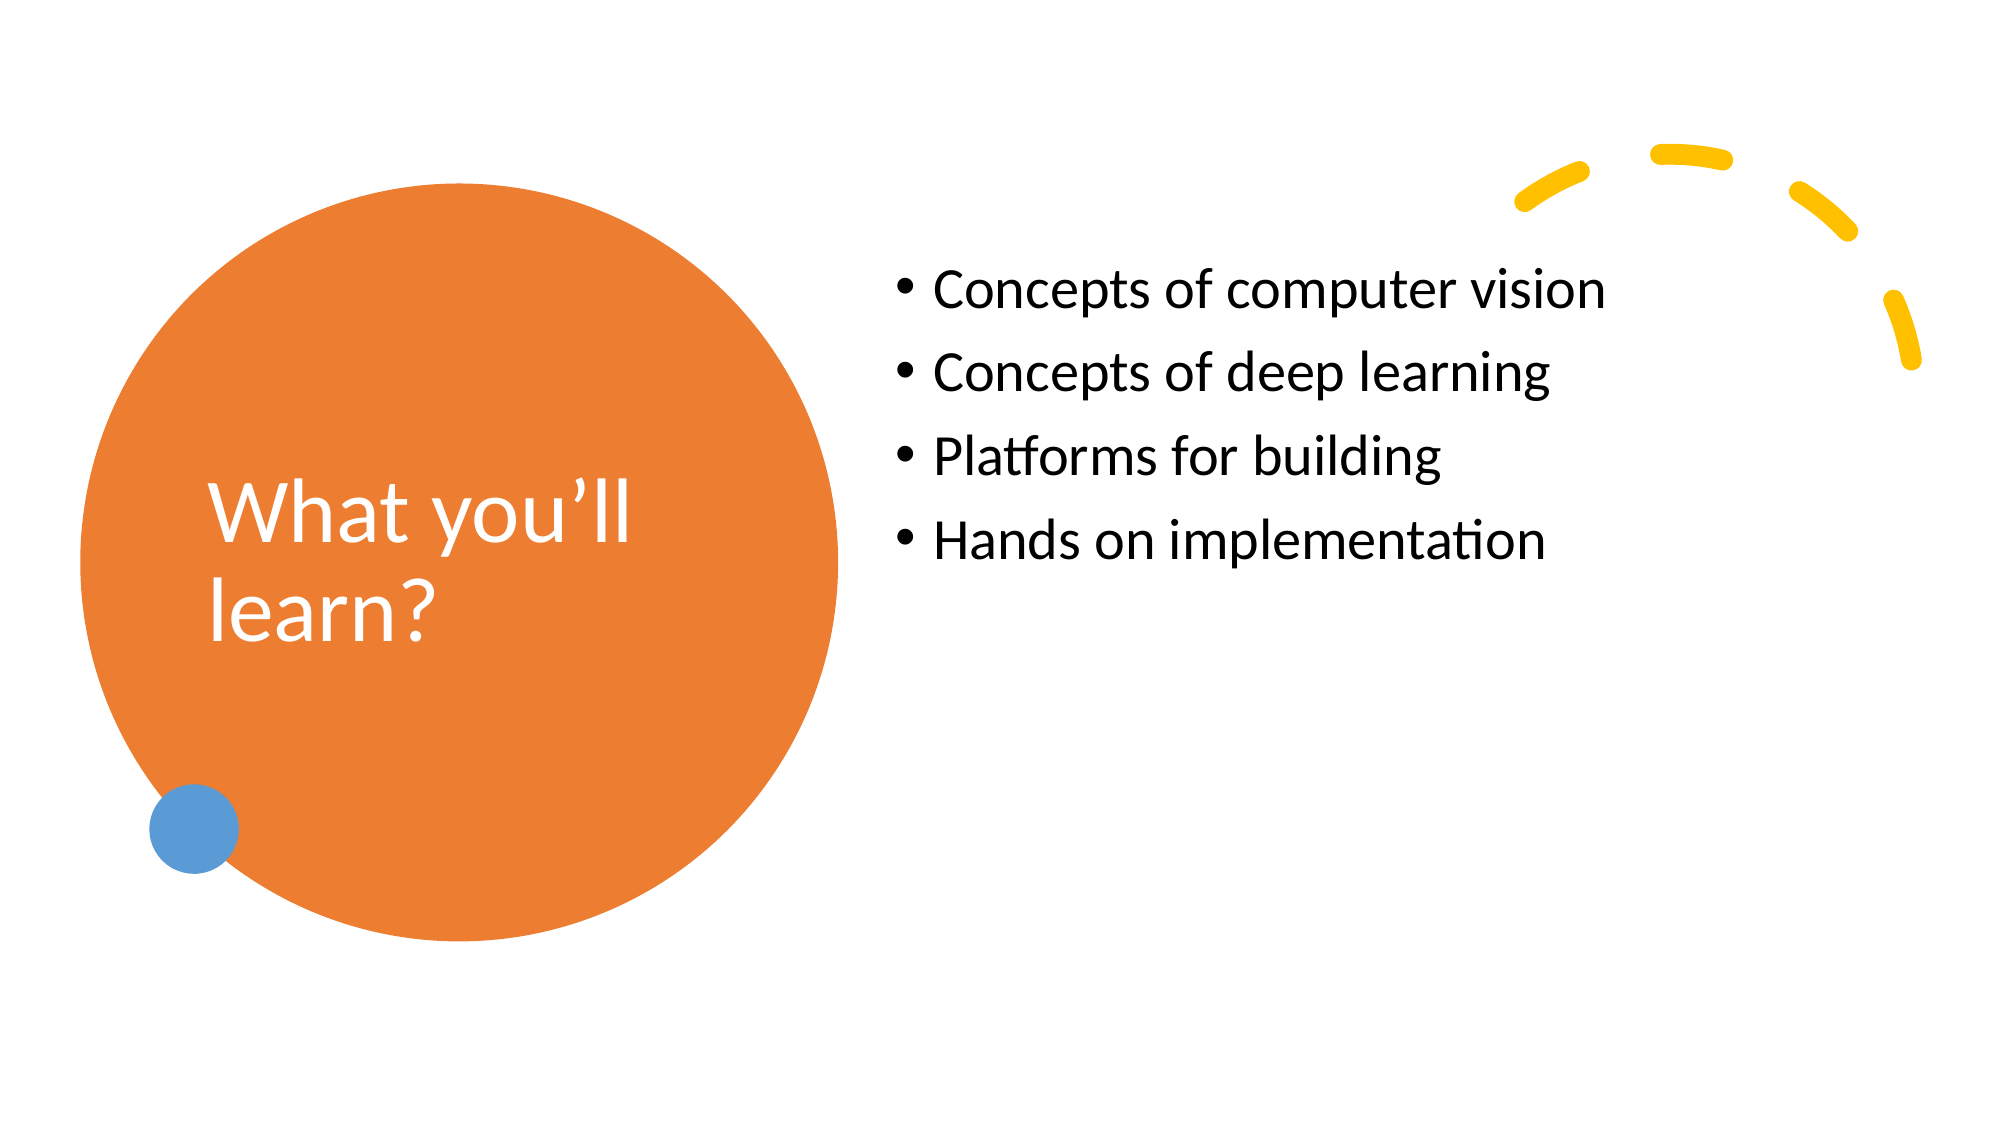

# What you’ll learn?
Concepts of computer vision
Concepts of deep learning
Platforms for building
Hands on implementation